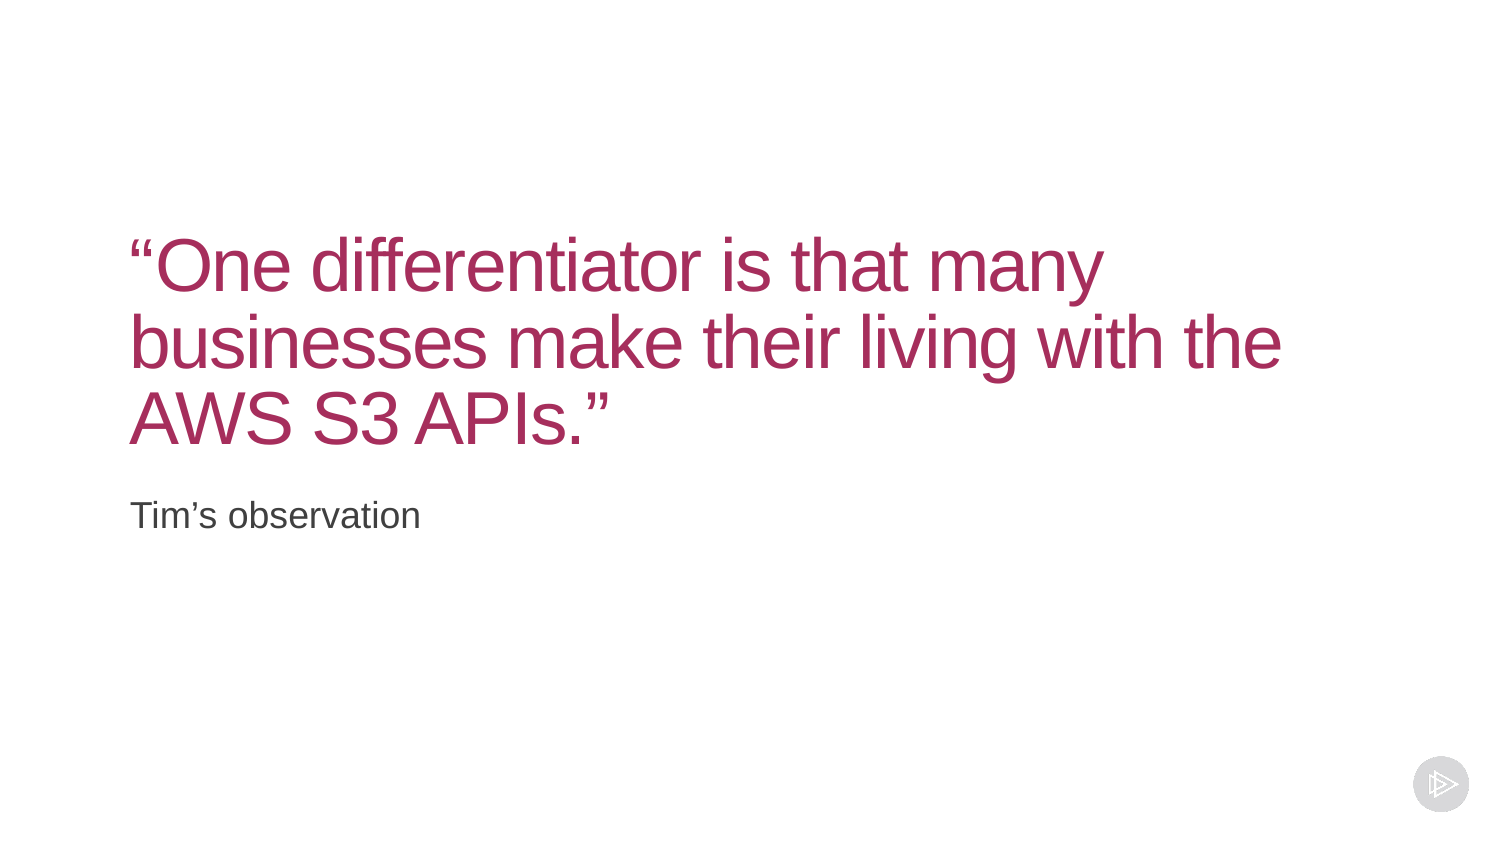

# “One differentiator is that many businesses make their living with the AWS S3 APIs.”
Tim’s observation